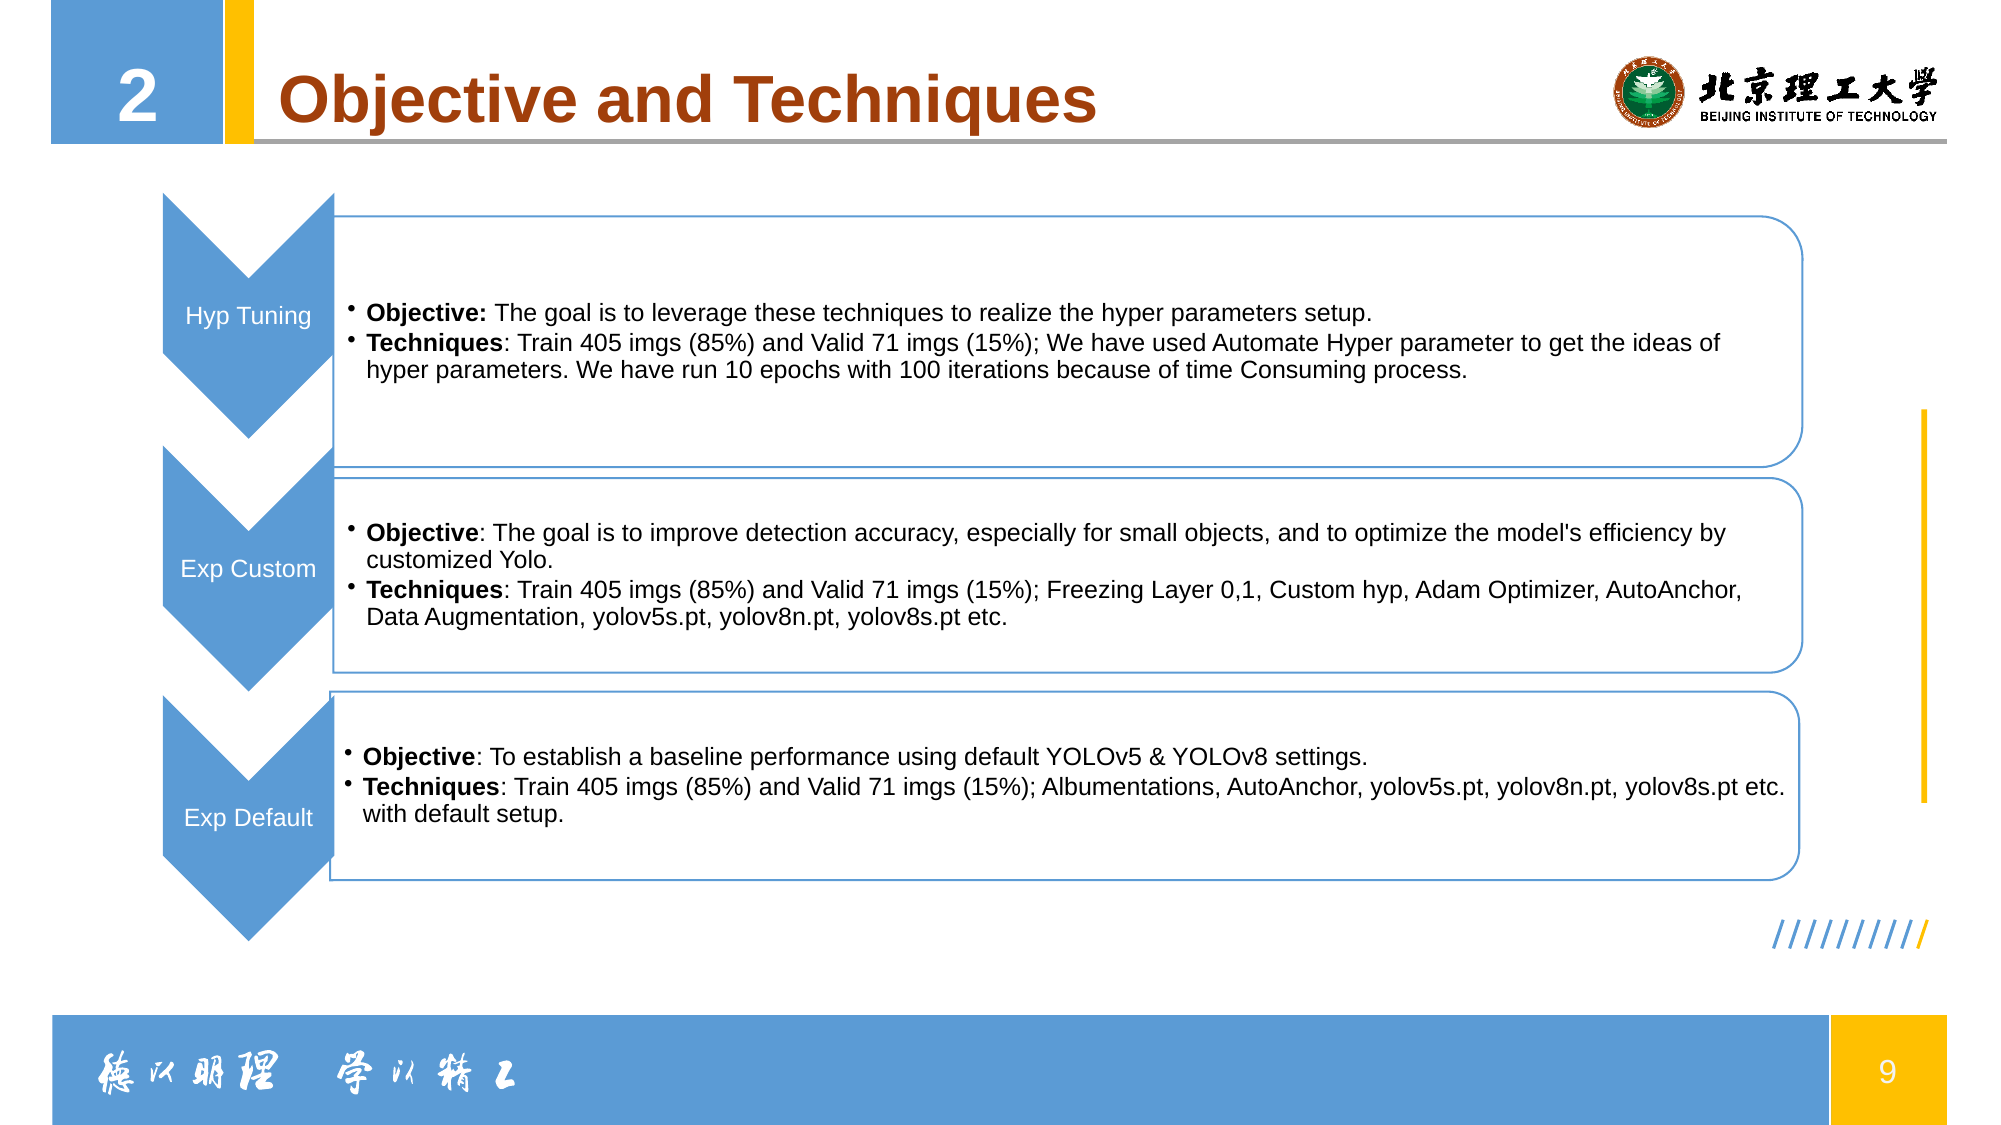

2
# Objective and Techniques

Hyp Tuning
Objective: To establish a baseline performance using default YOLOv5 & YOLOv8 settings.
Techniques: Train 405 imgs (85%) and Valid 71 imgs (15%); Albumentations, AutoAnchor, yolov5s.pt, yolov8n.pt, yolov8s.pt etc. with default setup.
Exp Custom
Objective: The goal is to improve detection accuracy, especially for small objects, and to optimize the model's efficiency by customized Yolo.
Techniques: Train 405 imgs (85%) and Valid 71 imgs (15%); Freezing Layer 0,1, Custom hyp, Adam Optimizer, AutoAnchor, Data Augmentation, yolov5s.pt, yolov8n.pt, yolov8s.pt etc.
Exp Default
Objective: The goal is to leverage these techniques to realize the hyper parameters setup.
Techniques: Train 405 imgs (85%) and Valid 71 imgs (15%); We have used Automate Hyper parameter to get the ideas of hyper parameters. We have run 10 epochs with 100 iterations because of time Consuming process.